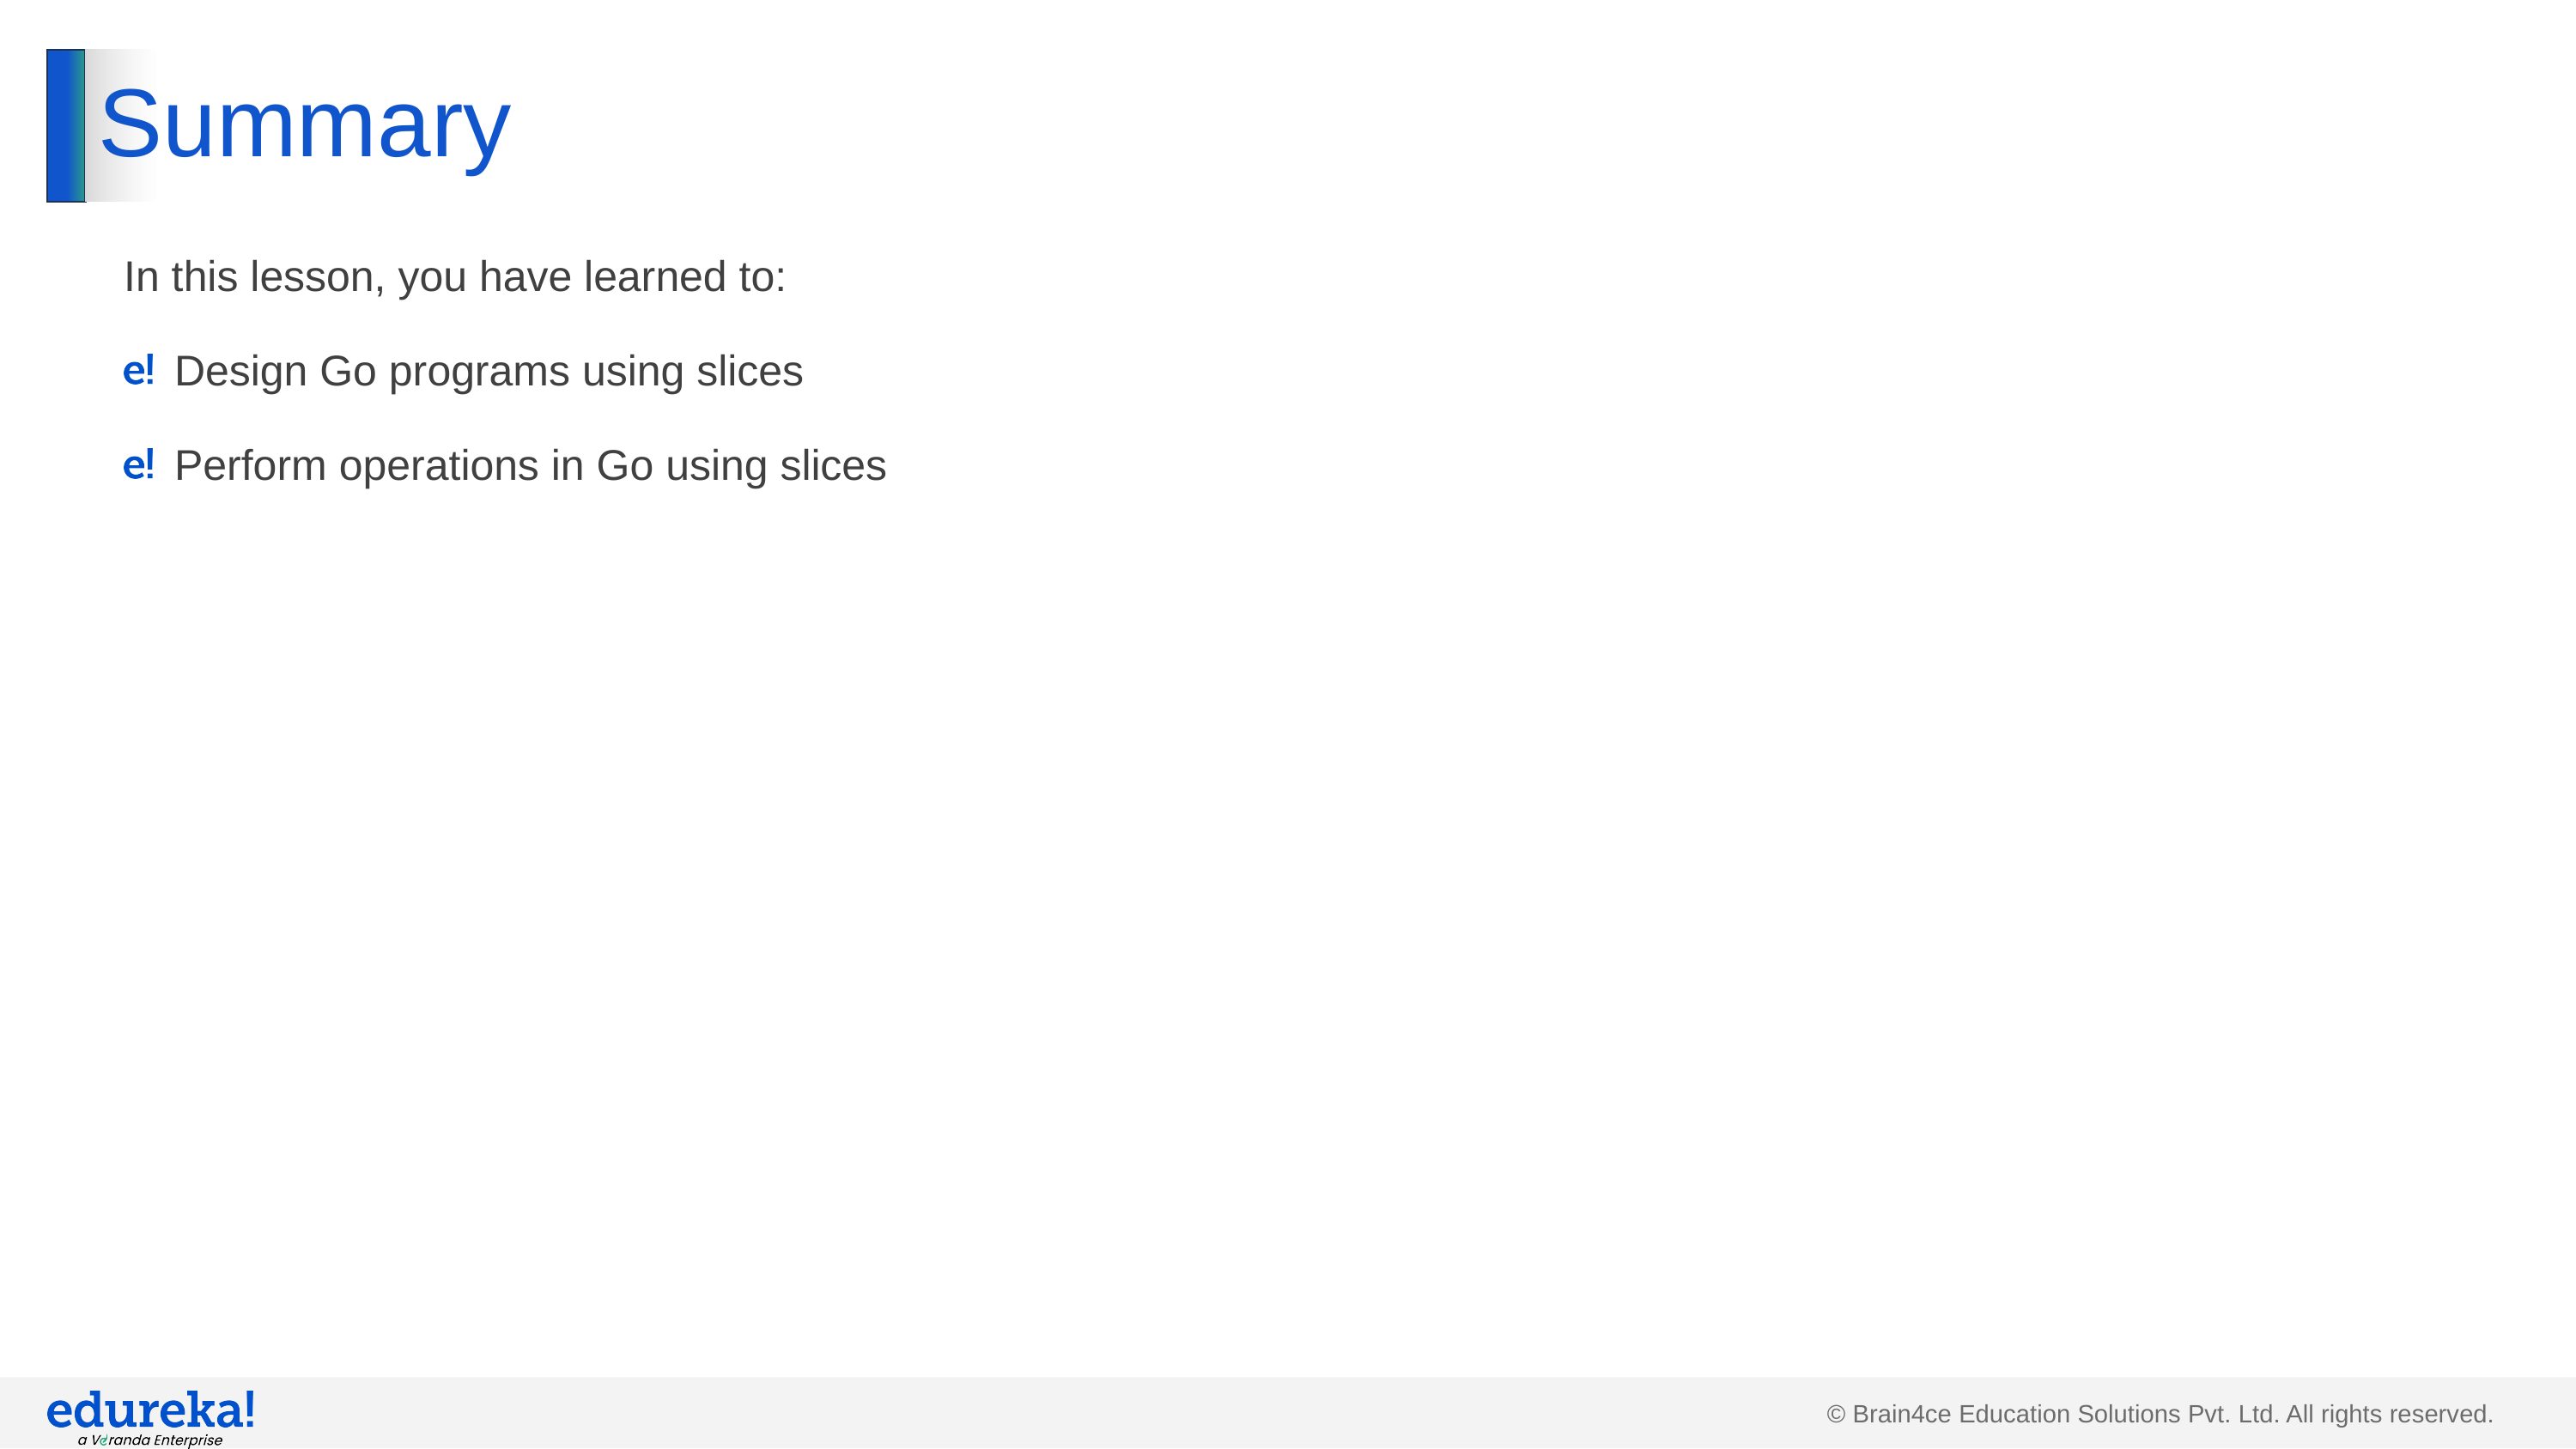

# Summary
In this lesson, you have learned to:
Design Go programs using slices
Perform operations in Go using slices